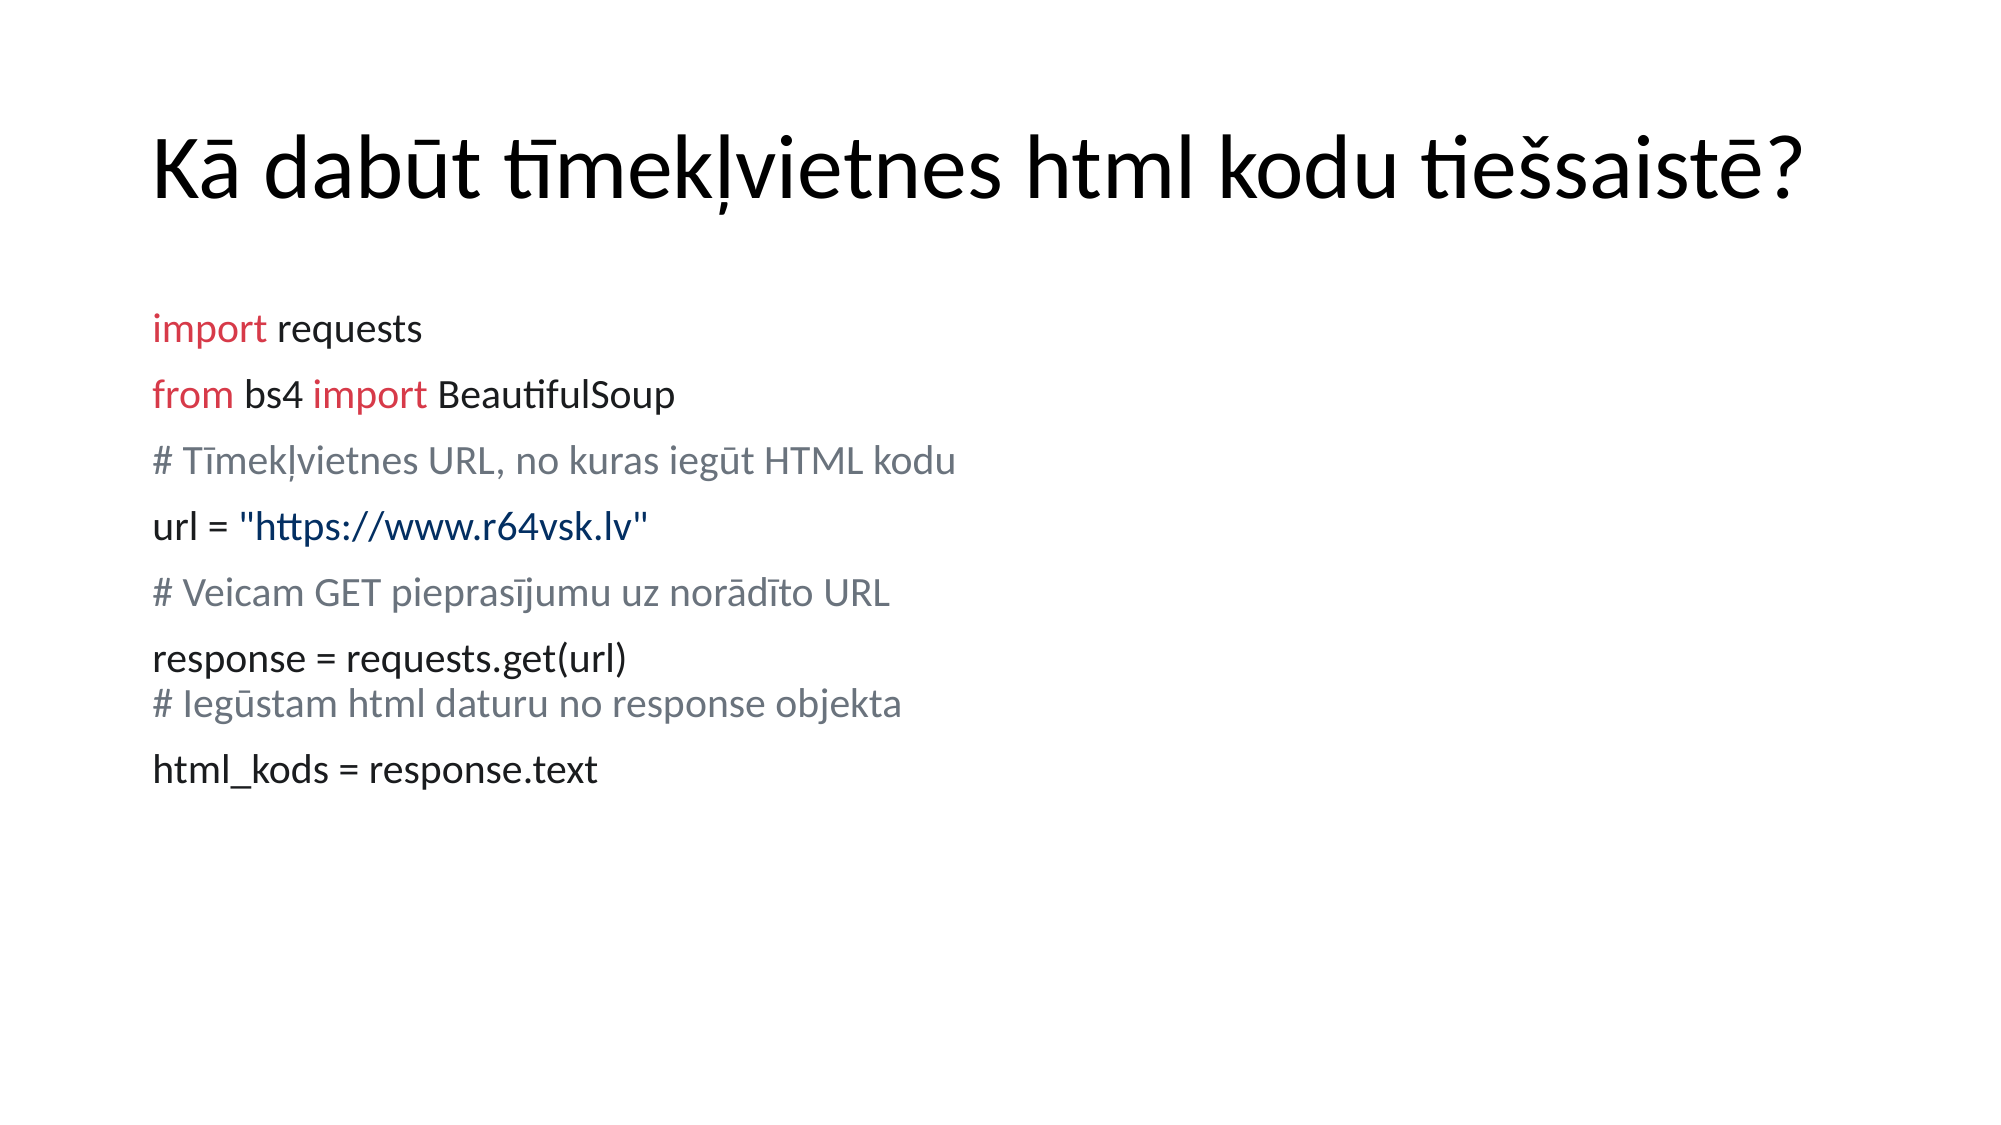

# Kā dabūt tīmekļvietnes html kodu tiešsaistē?
import requests
from bs4 import BeautifulSoup
# Tīmekļvietnes URL, no kuras iegūt HTML kodu
url = "https://www.r64vsk.lv"
# Veicam GET pieprasījumu uz norādīto URL
response = requests.get(url)
# Iegūstam html daturu no response objekta
html_kods = response.text